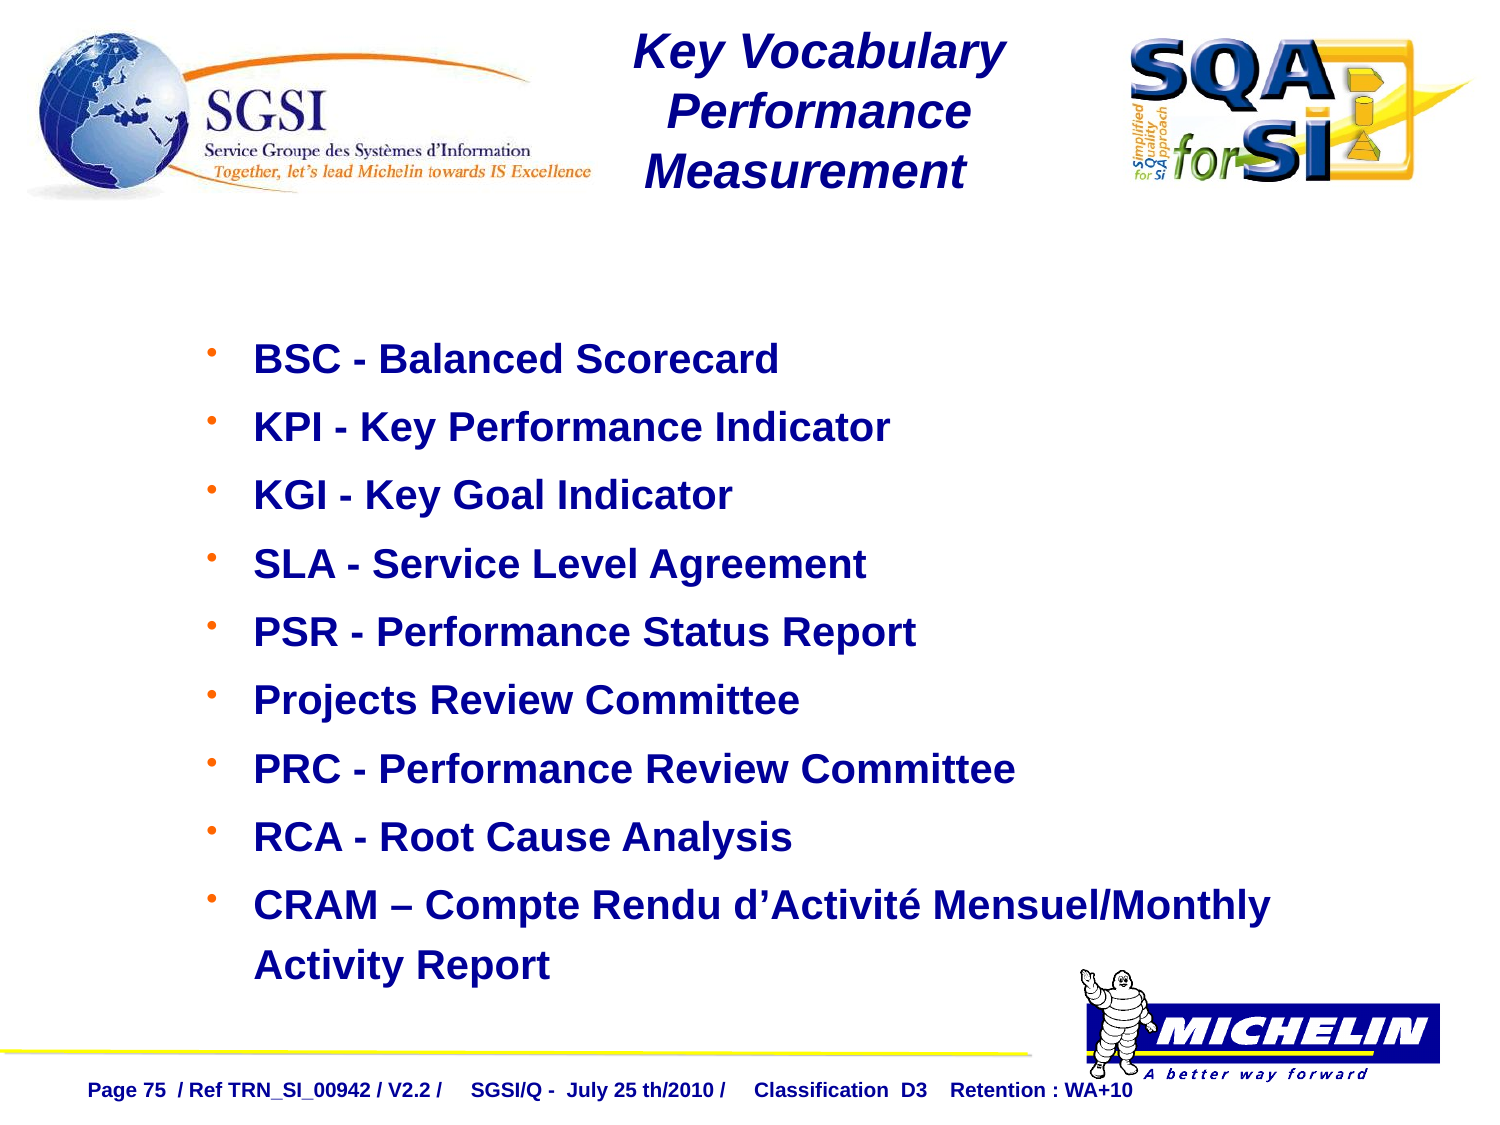

Key Vocabulary
Performance Measurement

BSC - Balanced Scorecard
KPI - Key Performance Indicator
KGI - Key Goal Indicator
SLA - Service Level Agreement
PSR - Performance Status Report
Projects Review Committee
PRC - Performance Review Committee
RCA - Root Cause Analysis
CRAM – Compte Rendu d’Activité Mensuel/Monthly Activity Report

Page 75  / Ref TRN_SI_00942 / V2.2 /     SGSI/Q -  July 25 th/2010 /     Classification  D3    Retention : WA+10